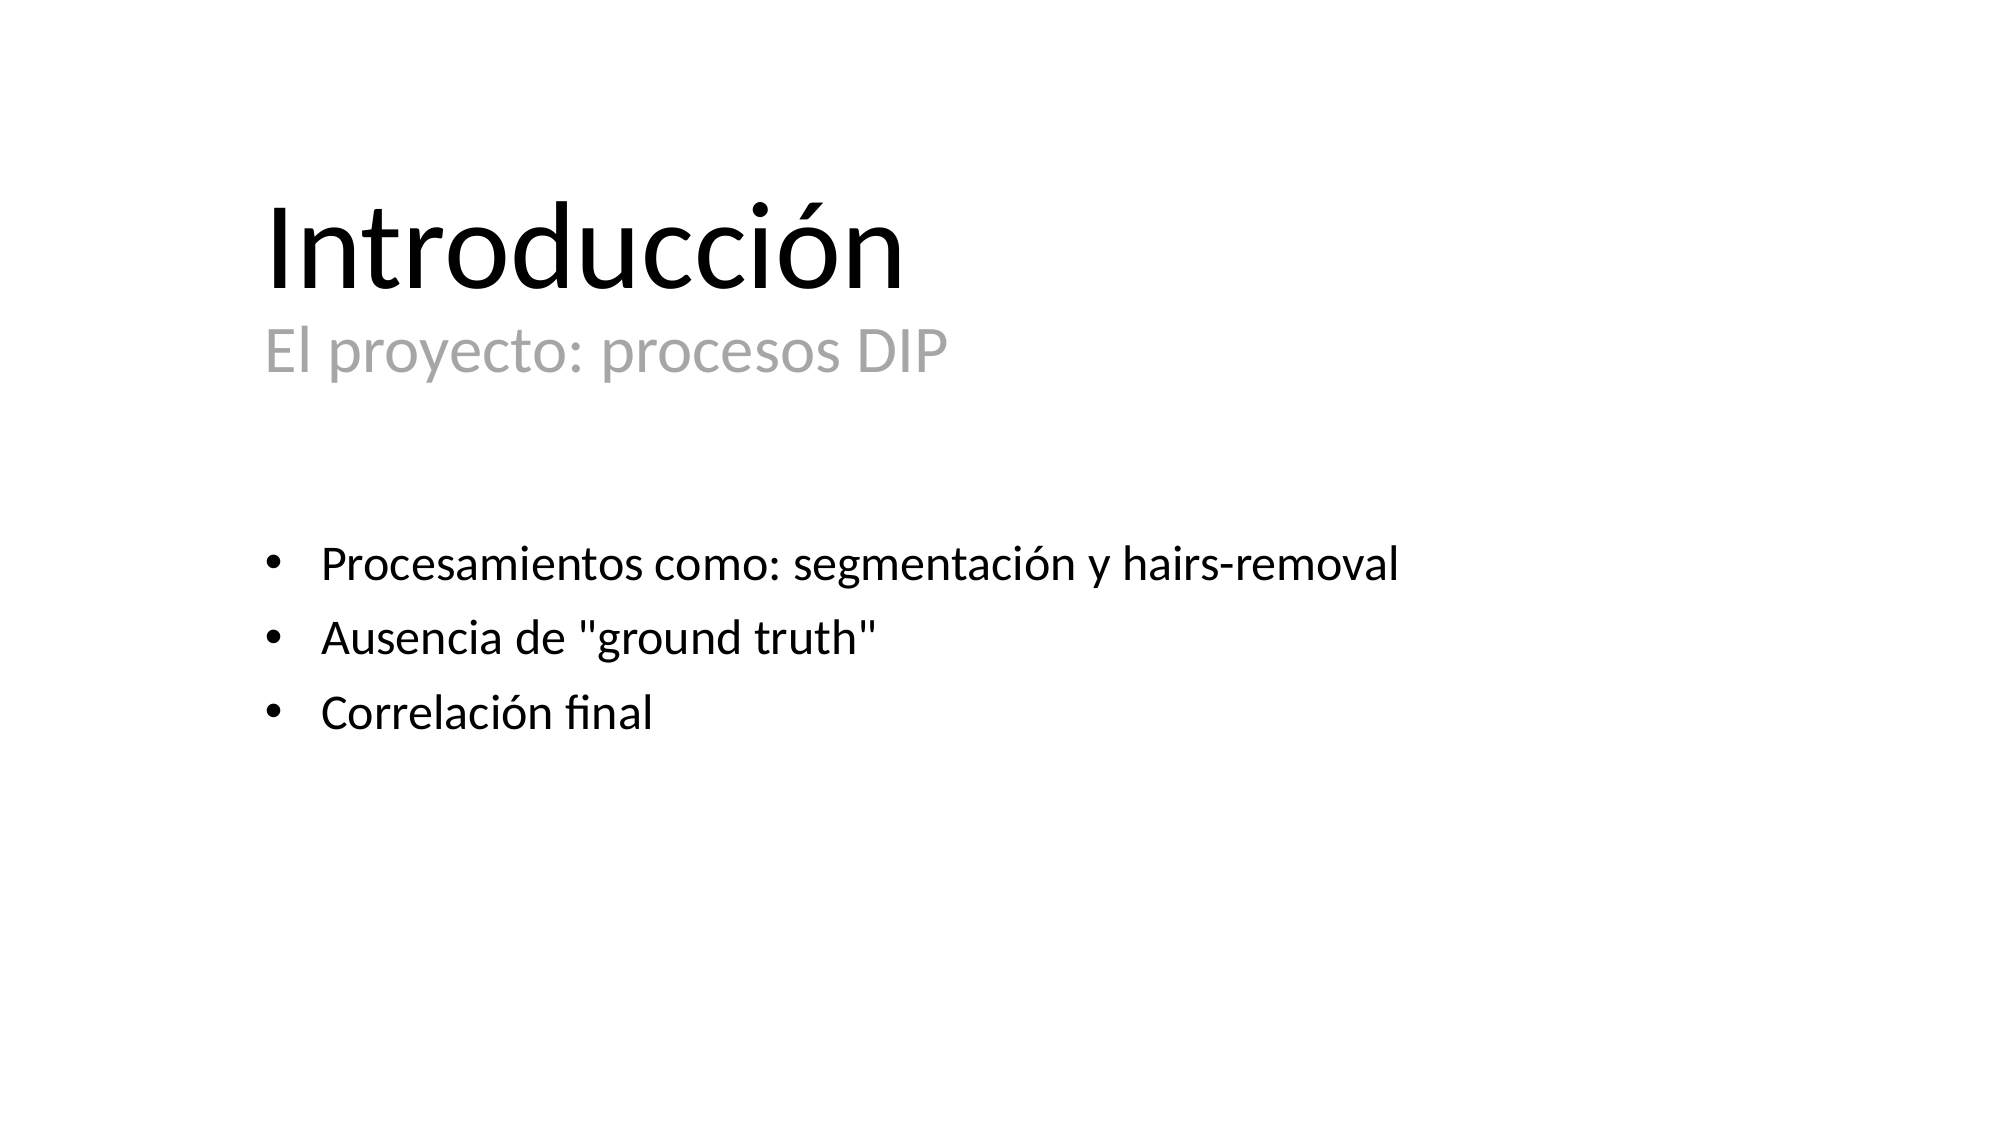

# Introducción El proyecto: procesos DIP

Procesamientos como: segmentación y hairs-removal
Ausencia de "ground truth"
Correlación final